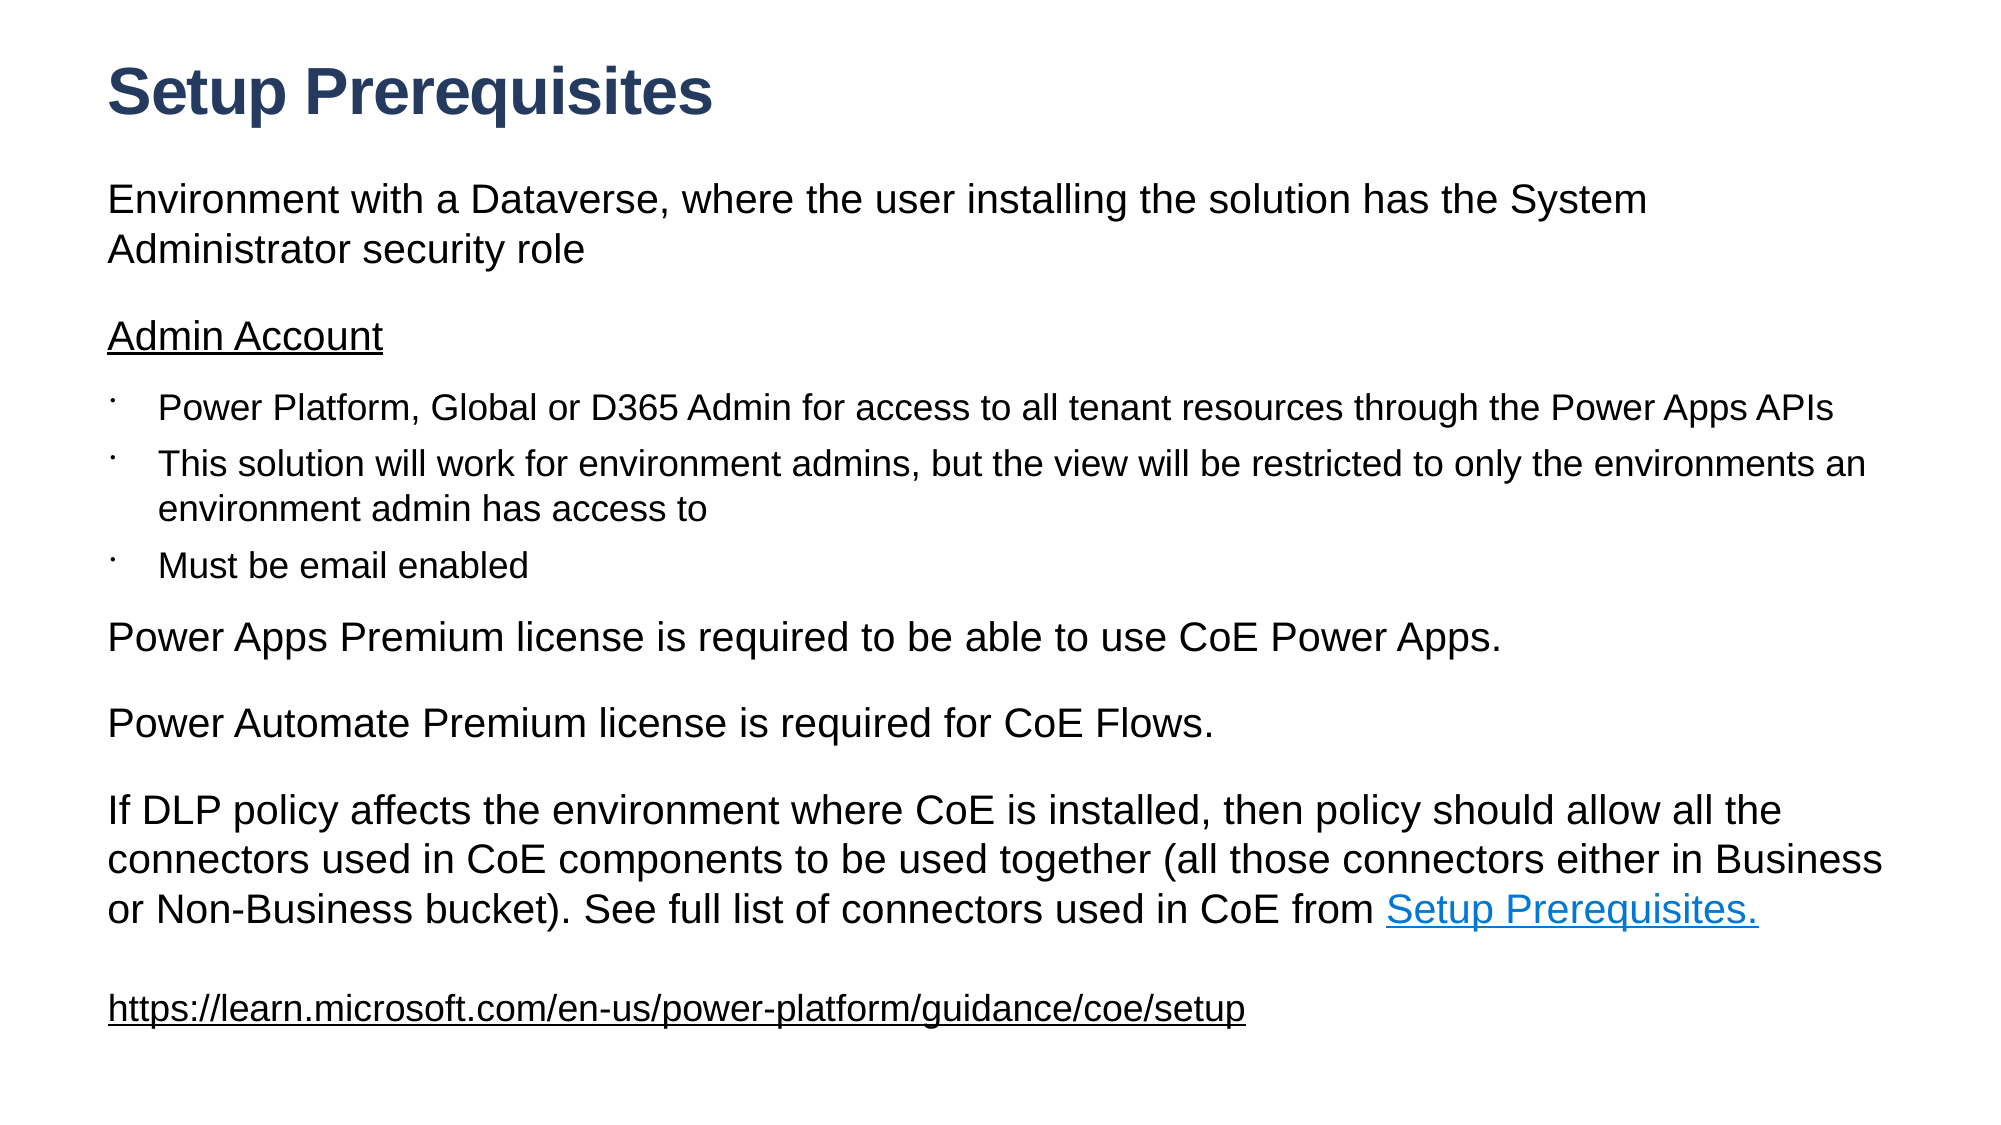

# Setup Prerequisites
Environment with a Dataverse, where the user installing the solution has the System Administrator security role
Admin Account
Power Platform, Global or D365 Admin for access to all tenant resources through the Power Apps APIs
This solution will work for environment admins, but the view will be restricted to only the environments an environment admin has access to
Must be email enabled
Power Apps Premium license is required to be able to use CoE Power Apps.
Power Automate Premium license is required for CoE Flows.
If DLP policy affects the environment where CoE is installed, then policy should allow all the connectors used in CoE components to be used together (all those connectors either in Business or Non-Business bucket). See full list of connectors used in CoE from Setup Prerequisites.
https://learn.microsoft.com/en-us/power-platform/guidance/coe/setup